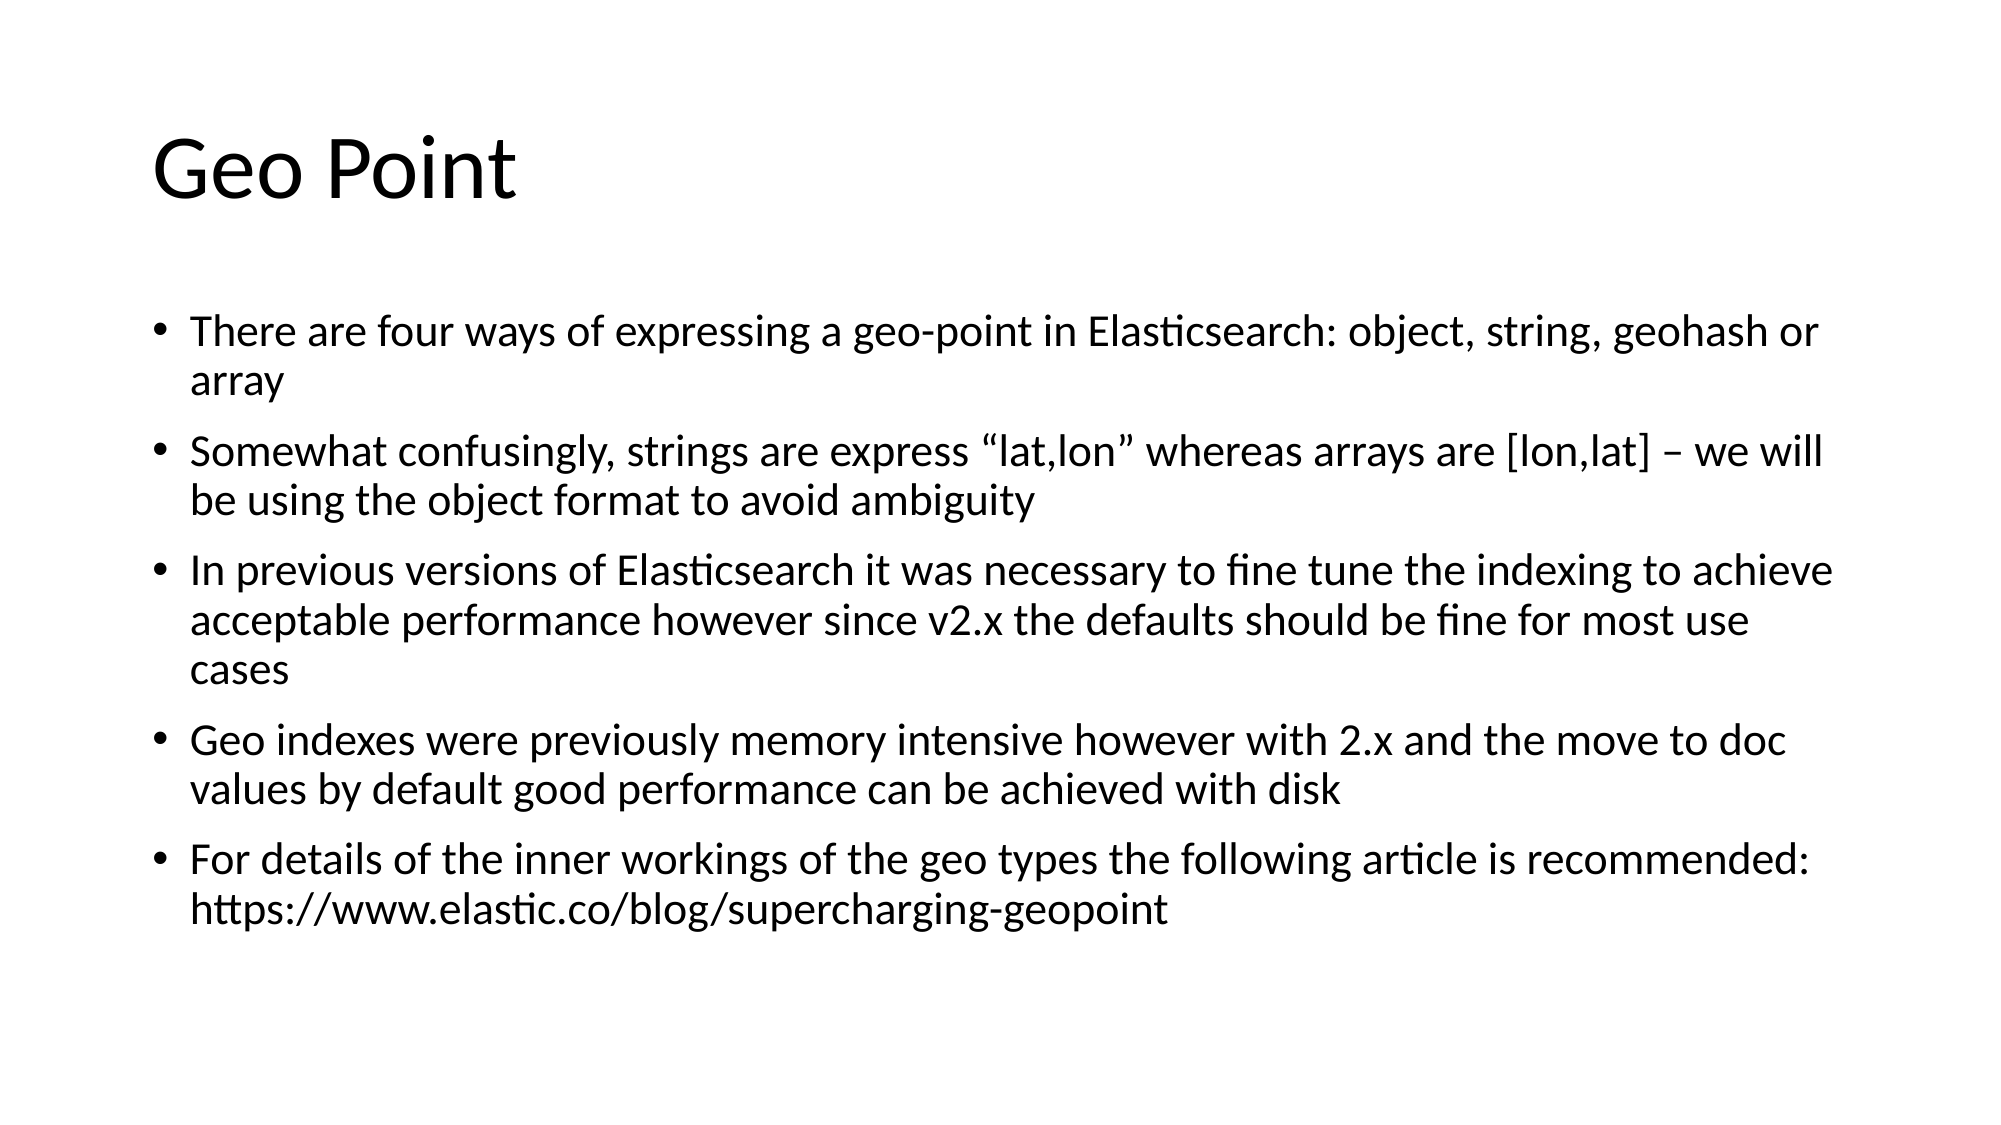

# Geo Point
There are four ways of expressing a geo-point in Elasticsearch: object, string, geohash or array
Somewhat confusingly, strings are express “lat,lon” whereas arrays are [lon,lat] – we will be using the object format to avoid ambiguity
In previous versions of Elasticsearch it was necessary to fine tune the indexing to achieve acceptable performance however since v2.x the defaults should be fine for most use cases
Geo indexes were previously memory intensive however with 2.x and the move to doc values by default good performance can be achieved with disk
For details of the inner workings of the geo types the following article is recommended: https://www.elastic.co/blog/supercharging-geopoint